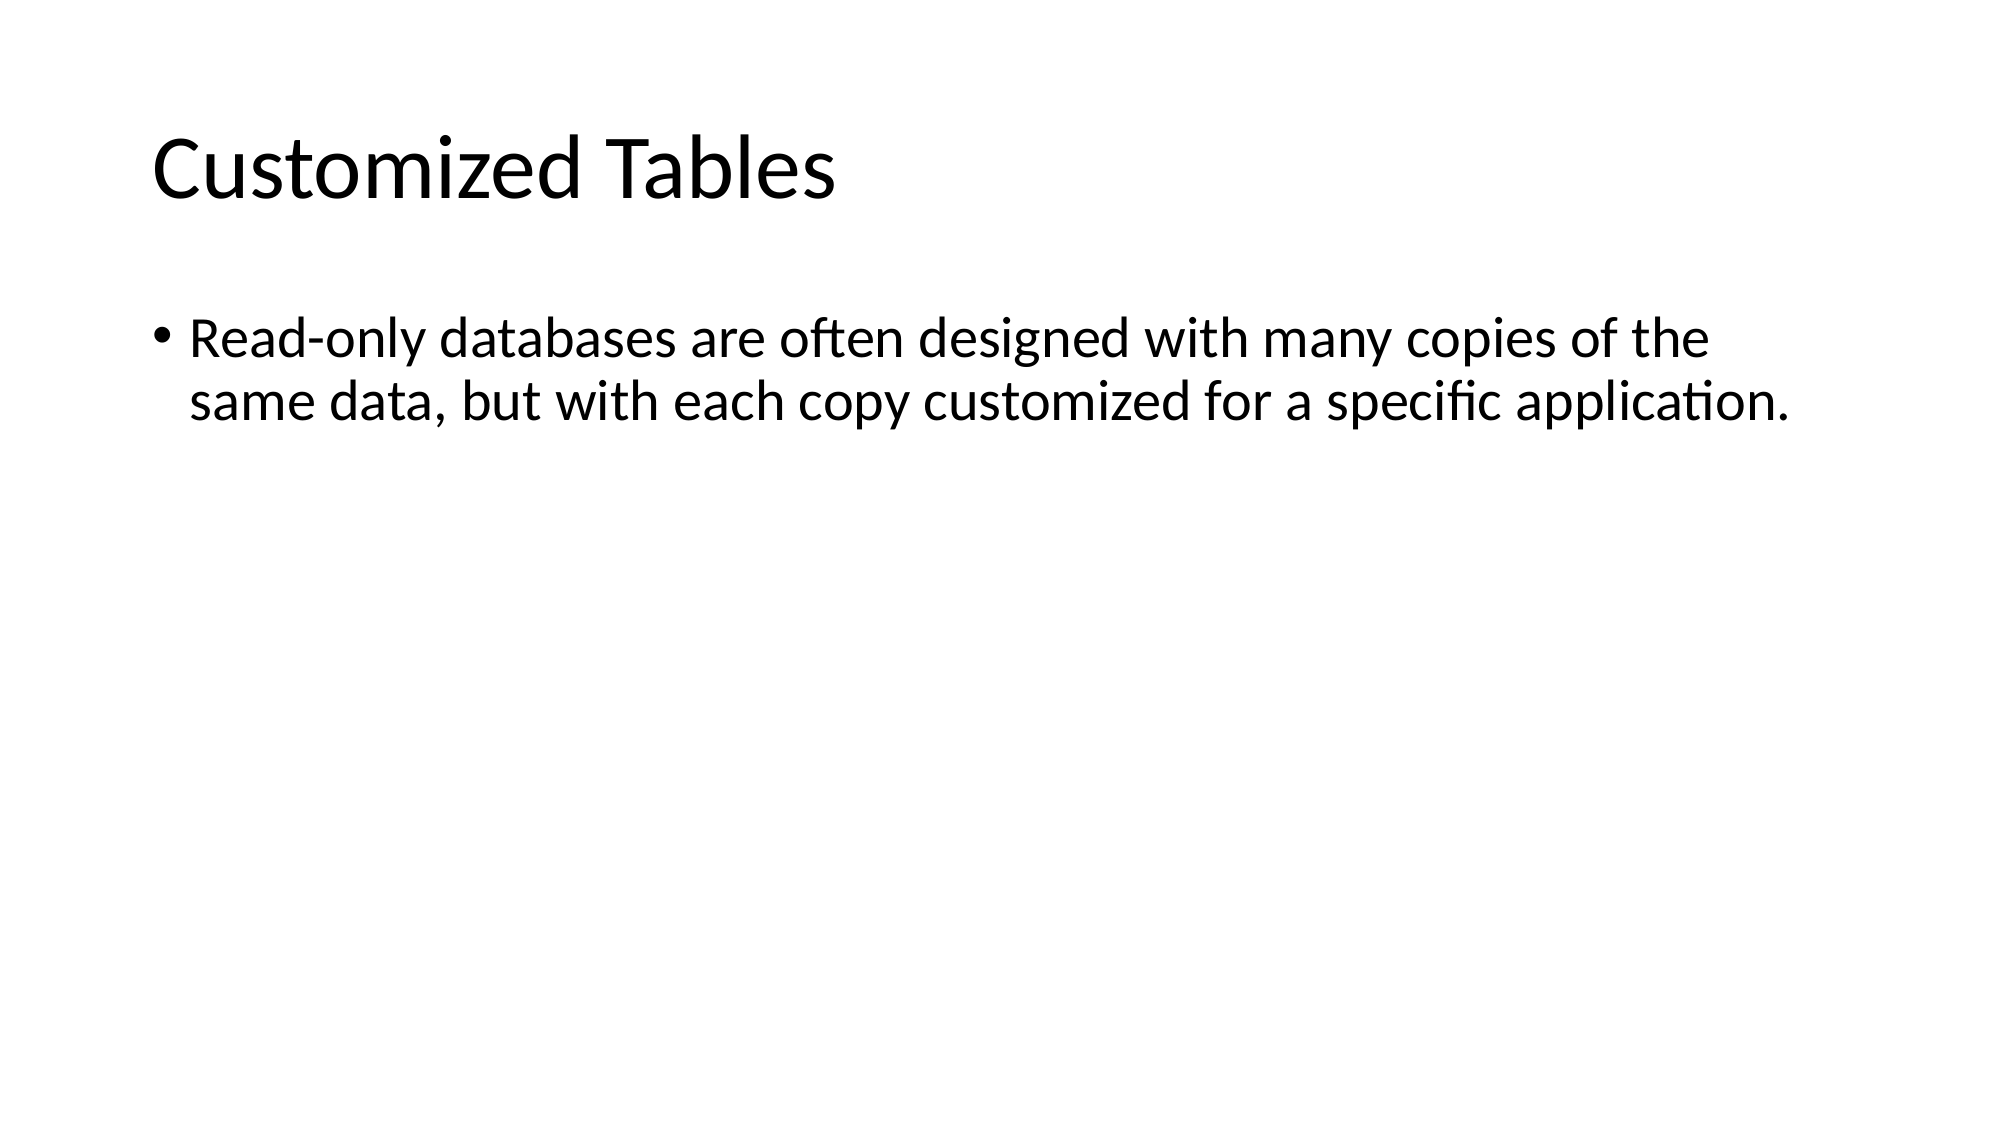

# Customized Tables
Read-only databases are often designed with many copies of the same data, but with each copy customized for a specific application.